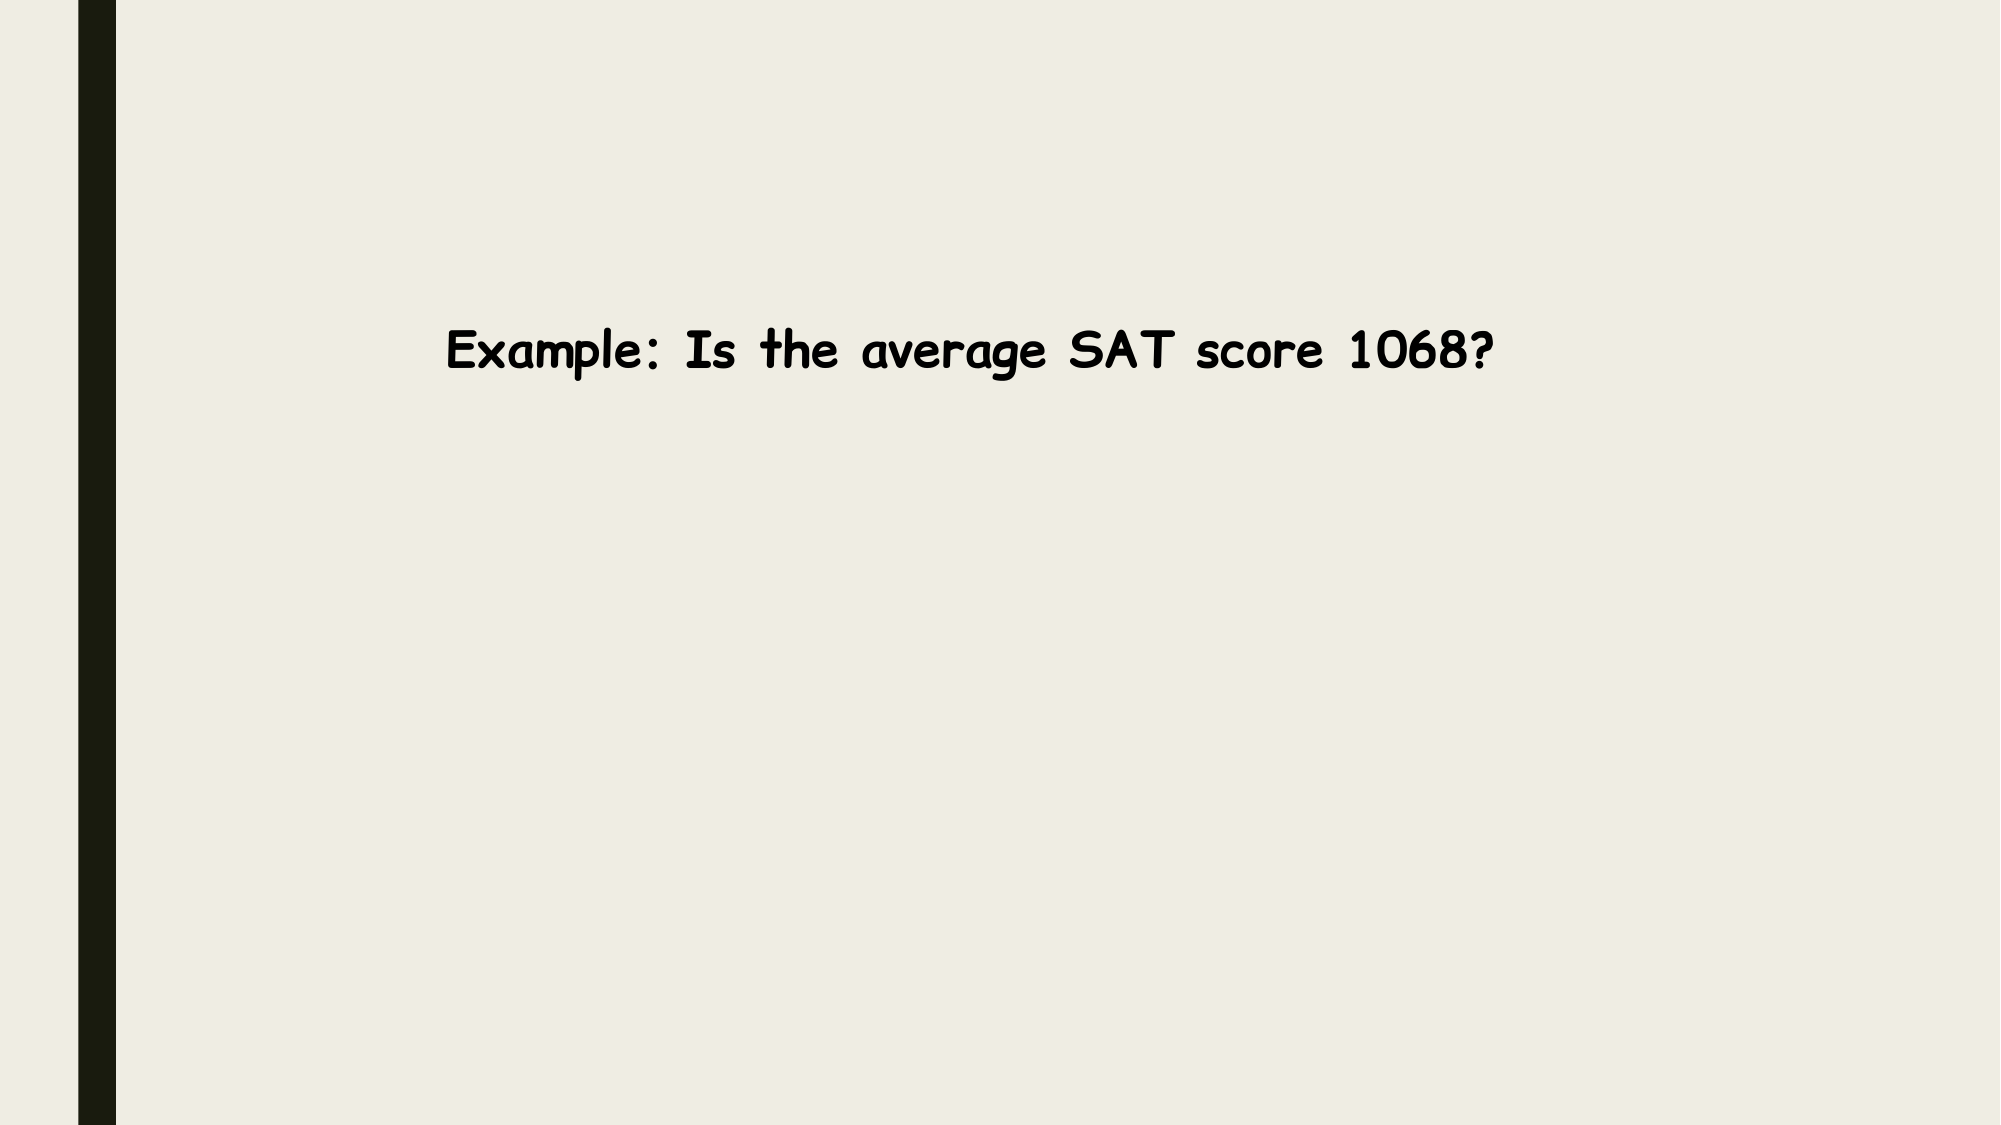

Example: Is the average SAT score 1068?